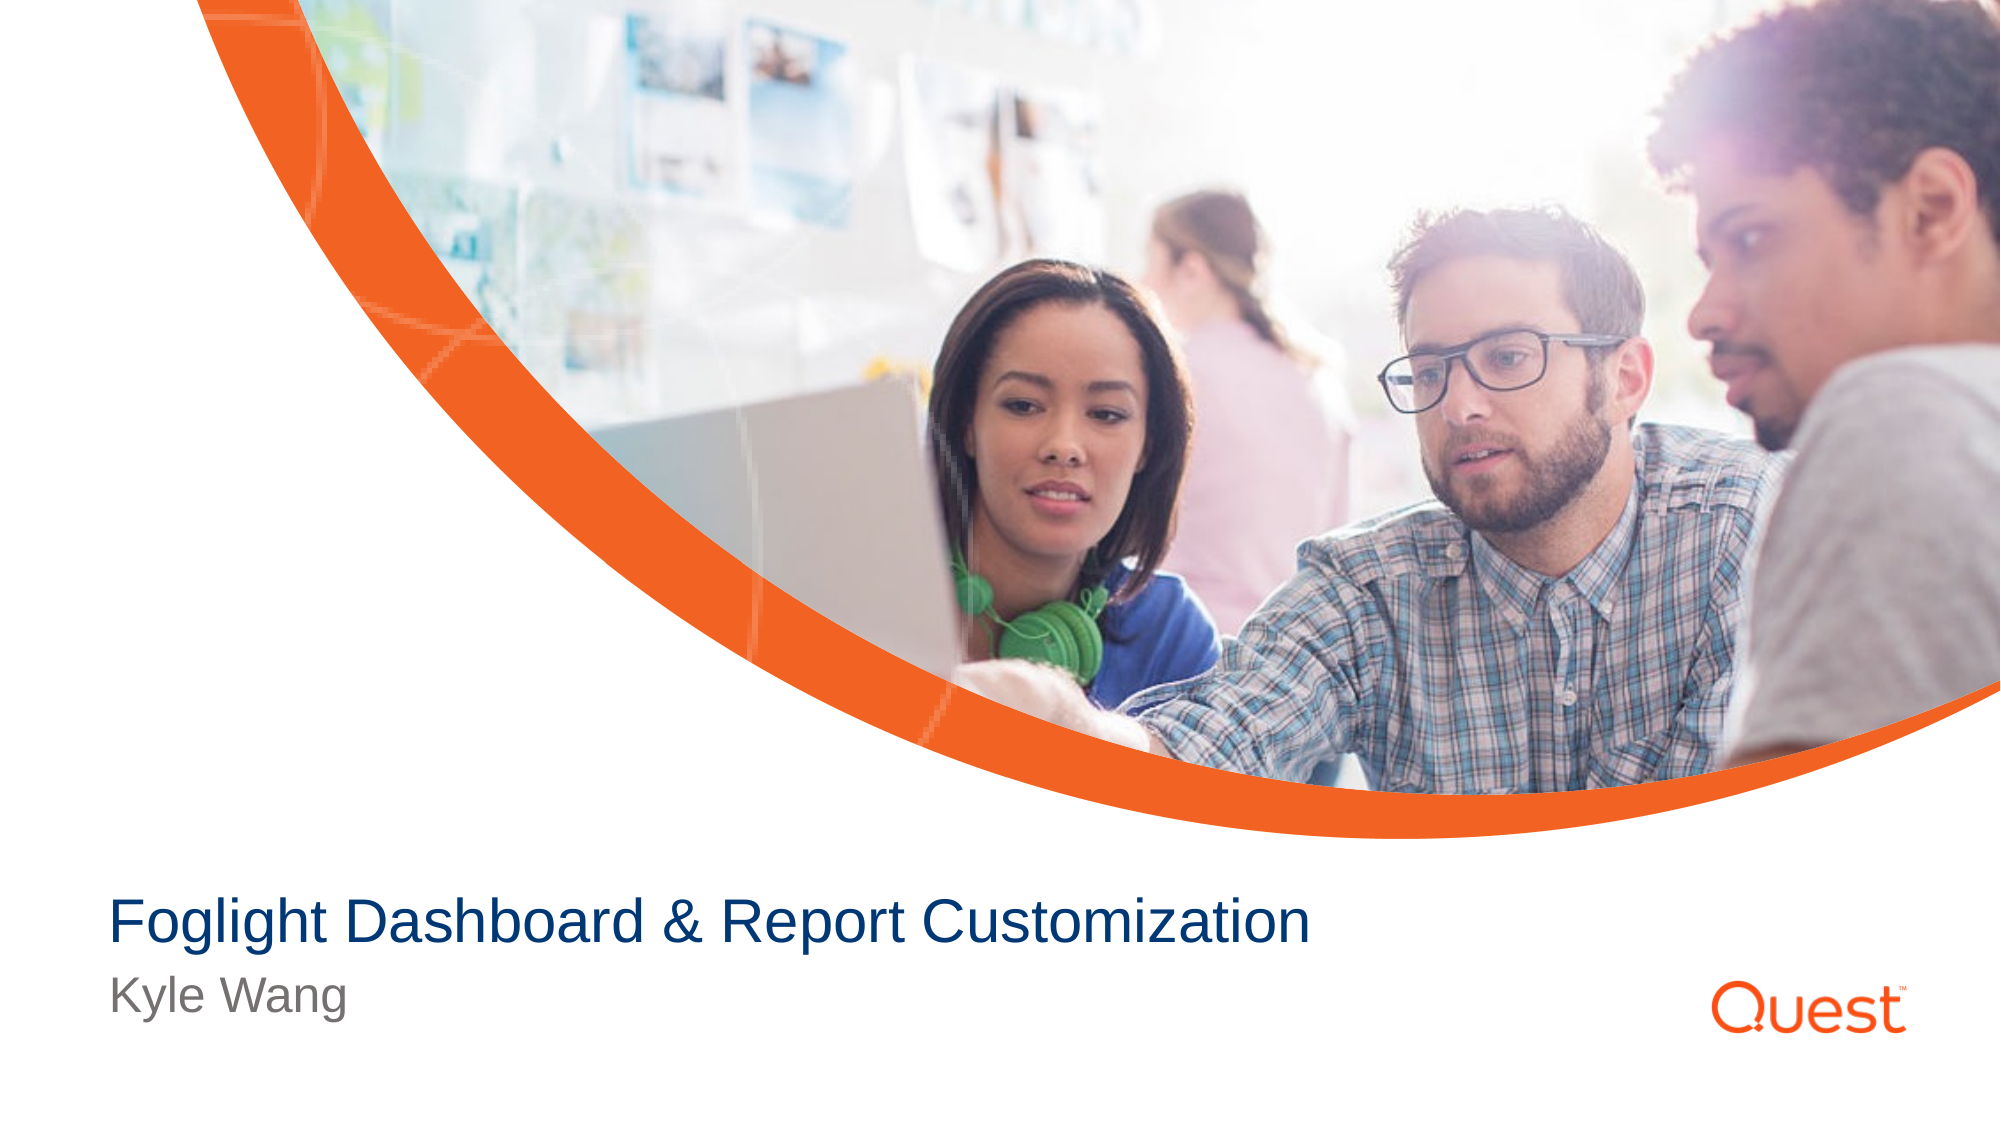

# Foglight Dashboard & Report Customization
Kyle Wang